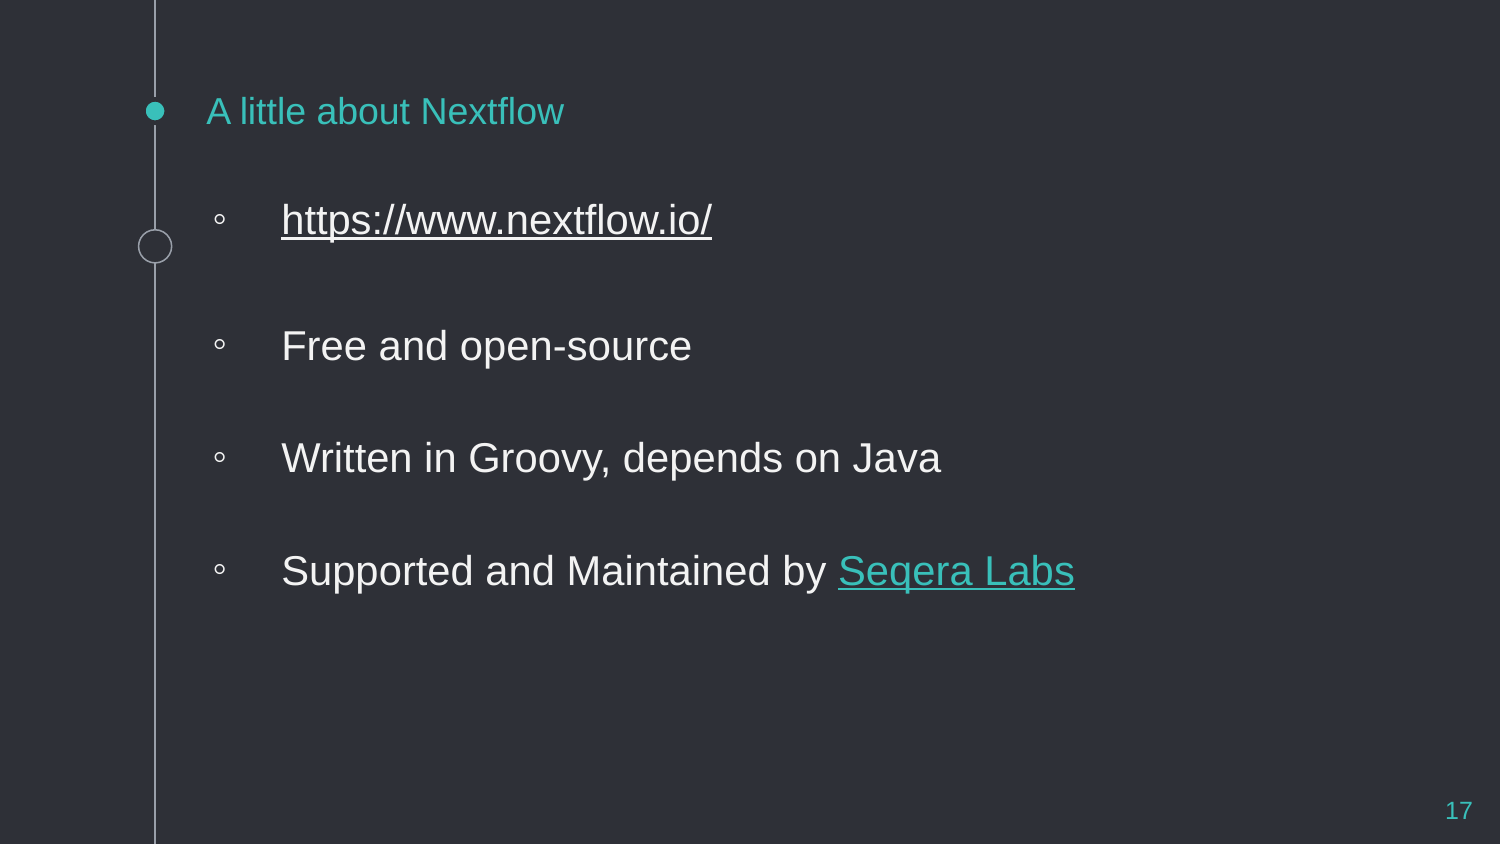

# A little about Nextflow
https://www.nextflow.io/

Free and open-source
Written in Groovy, depends on Java
Supported and Maintained by Seqera Labs
17